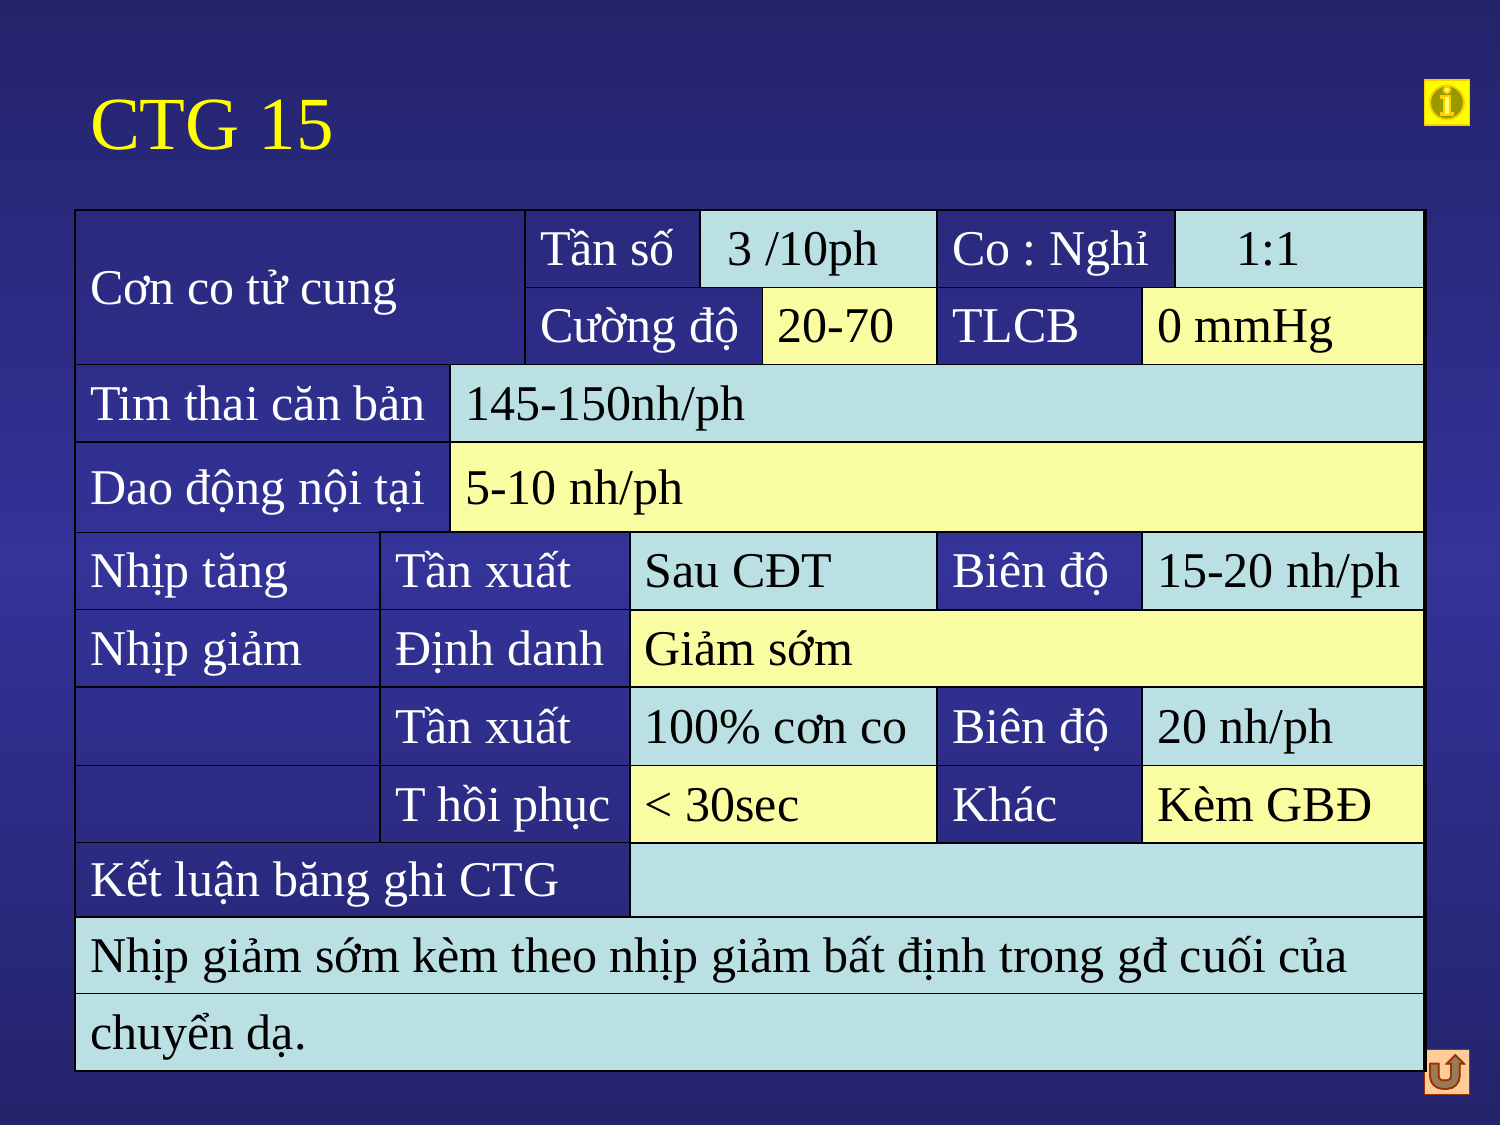

# CTG 15

| Cơn co tử cung |  |  | Tần số |  | 3 /10ph |  | Co : Nghỉ |  | 1:1 |
| --- | --- | --- | --- | --- | --- | --- | --- | --- | --- |
|  |  |  | Cường độ |  |  | 20-70 | TLCB | 0 mmHg |  |
| Tim thai căn bản |  | 145-150nh/ph |  |  |  |  |  |  |  |
| Dao động nội tại |  | 5-10 nh/ph |  |  |  |  |  |  |  |
| Nhịp tăng | Tần xuất |  |  | Sau CĐT |  |  | Biên độ | 15-20 nh/ph |  |
| Nhịp giảm | Định danh |  |  | Giảm sớm |  |  |  |  |  |
|  | Tần xuất |  |  | 100% cơn co |  |  | Biên độ | 20 nh/ph |  |
|  | T hồi phục |  |  | < 30sec |  |  | Khác | Kèm GBĐ |  |
| Kết luận băng ghi CTG |  |  |  |  |  |  |  |  |  |
| Nhịp giảm sớm kèm theo nhịp giảm bất định trong gđ cuối của |  |  |  |  |  |  |  |  |  |
| chuyển dạ. |  |  |  |  |  |  |  |  |  |